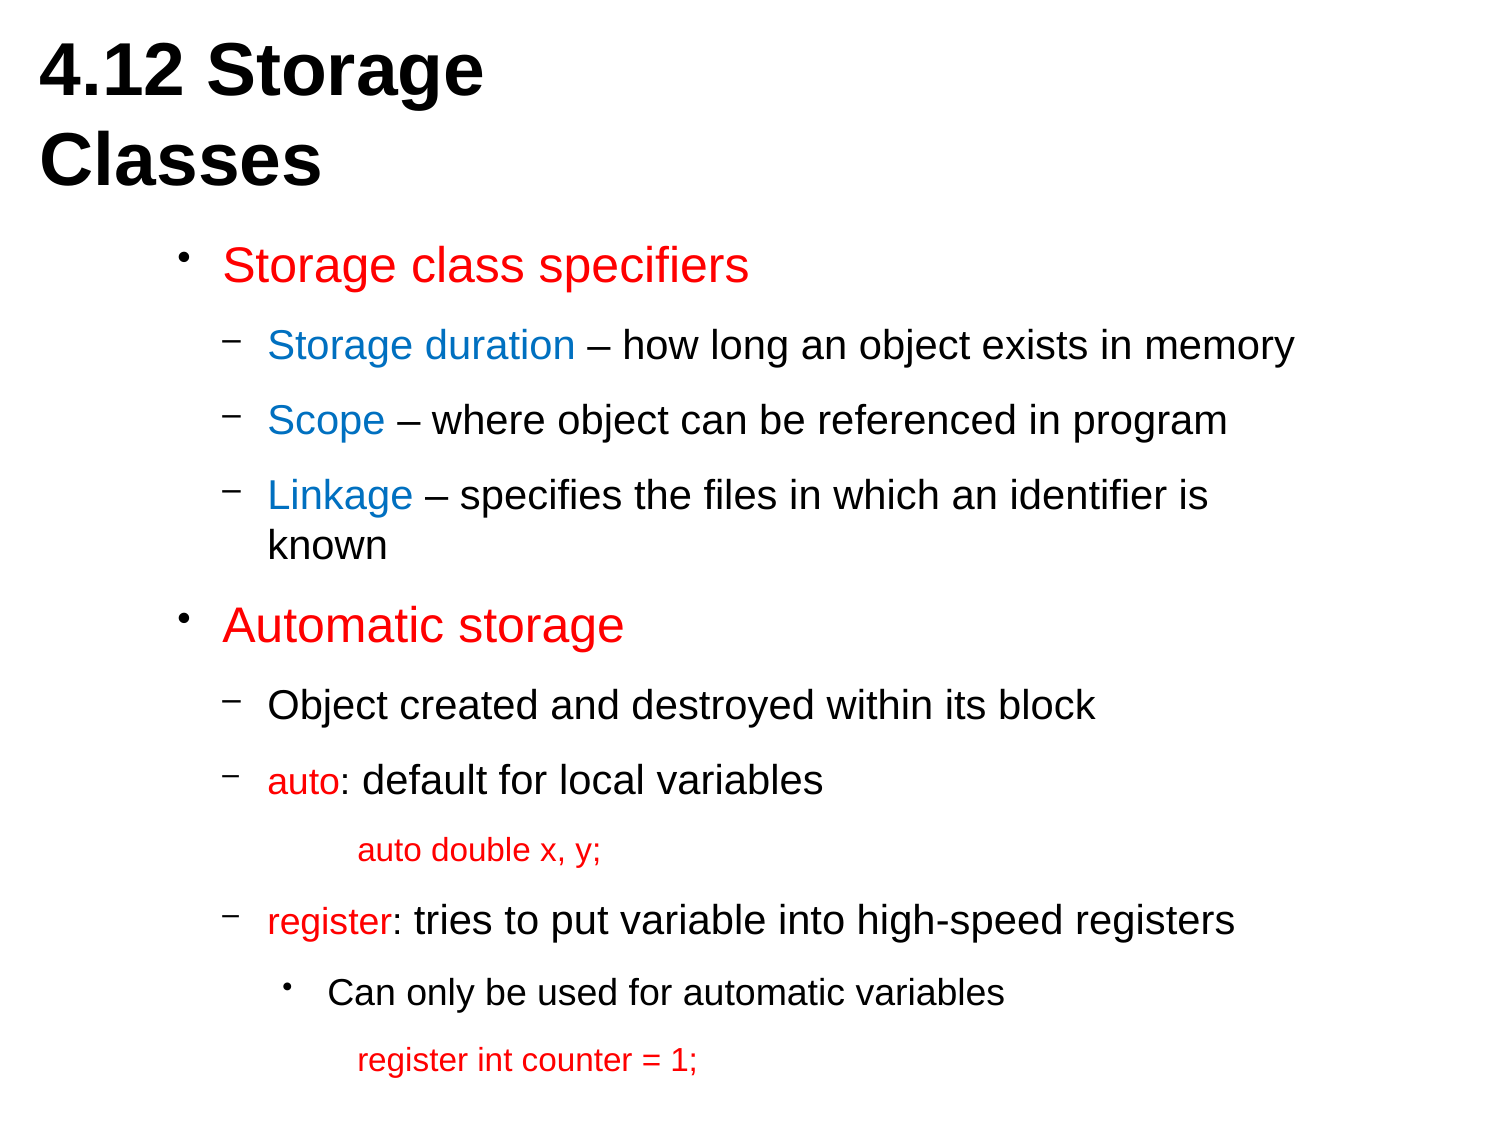

# 4.12 Storage Classes
Storage class specifiers
Storage duration – how long an object exists in memory
Scope – where object can be referenced in program
Linkage – specifies the files in which an identifier is known
Automatic storage
Object created and destroyed within its block
auto: default for local variables
auto double x, y;
register: tries to put variable into high-speed registers
Can only be used for automatic variables
register int counter = 1;